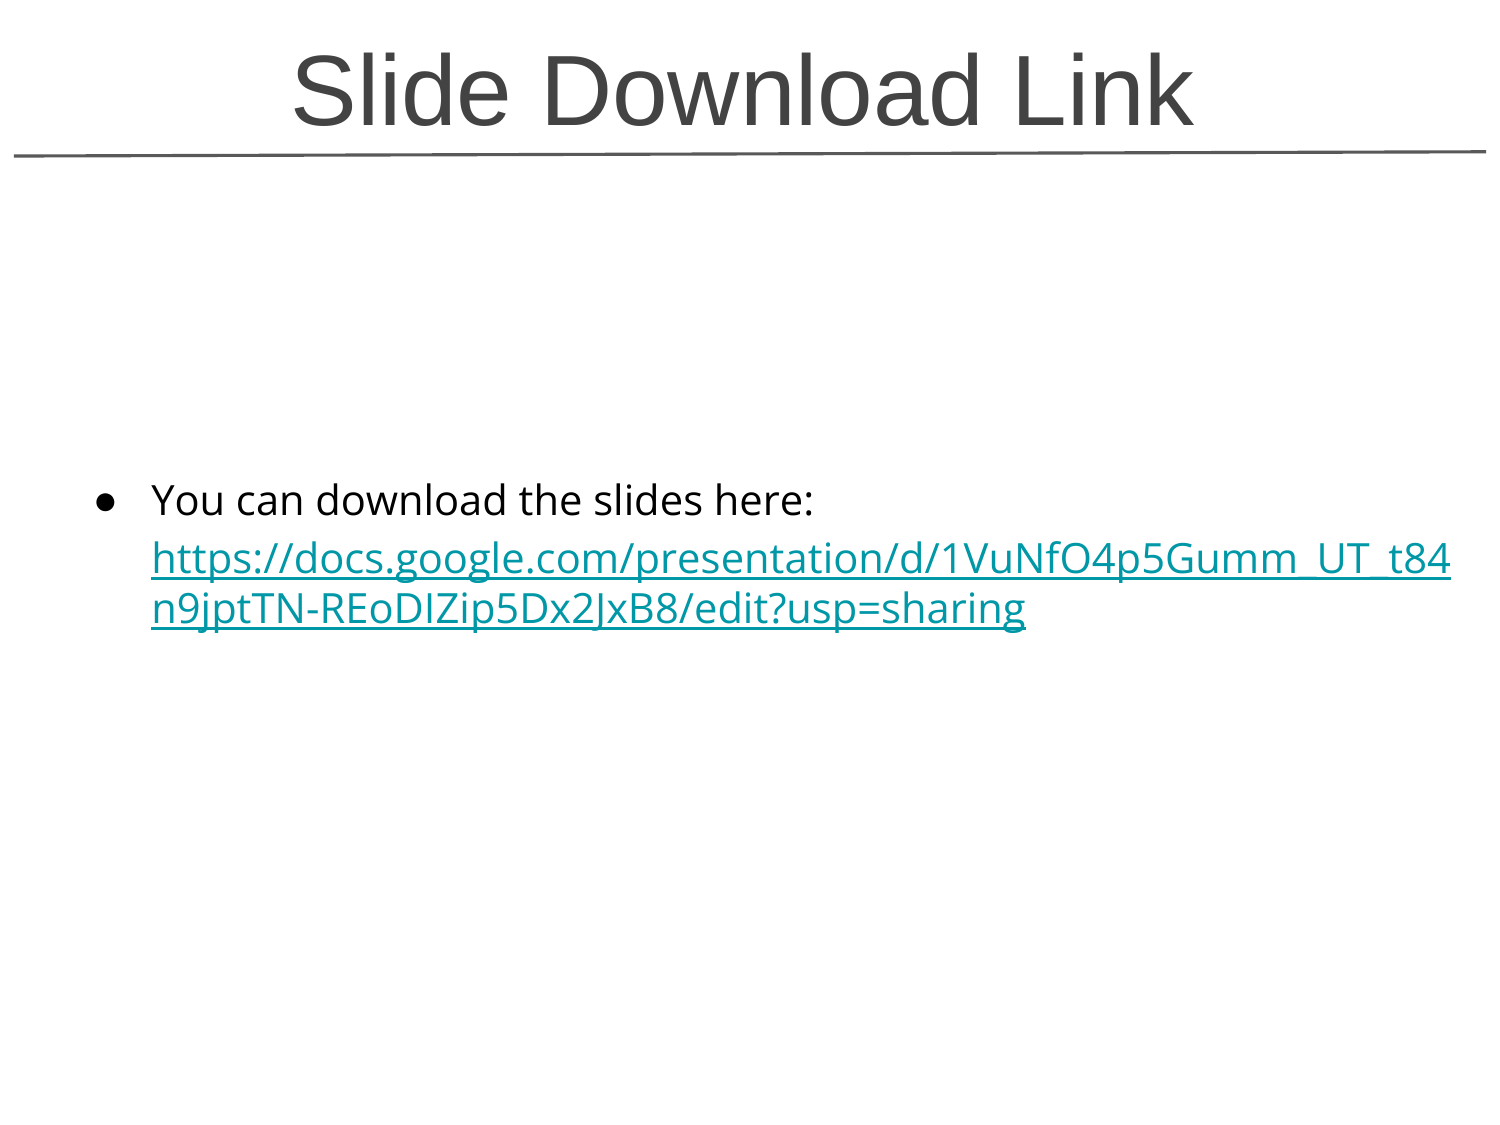

Slide Download Link
You can download the slides here:
https://docs.google.com/presentation/d/1VuNfO4p5Gumm_UT_t84n9jptTN-REoDIZip5Dx2JxB8/edit?usp=sharing